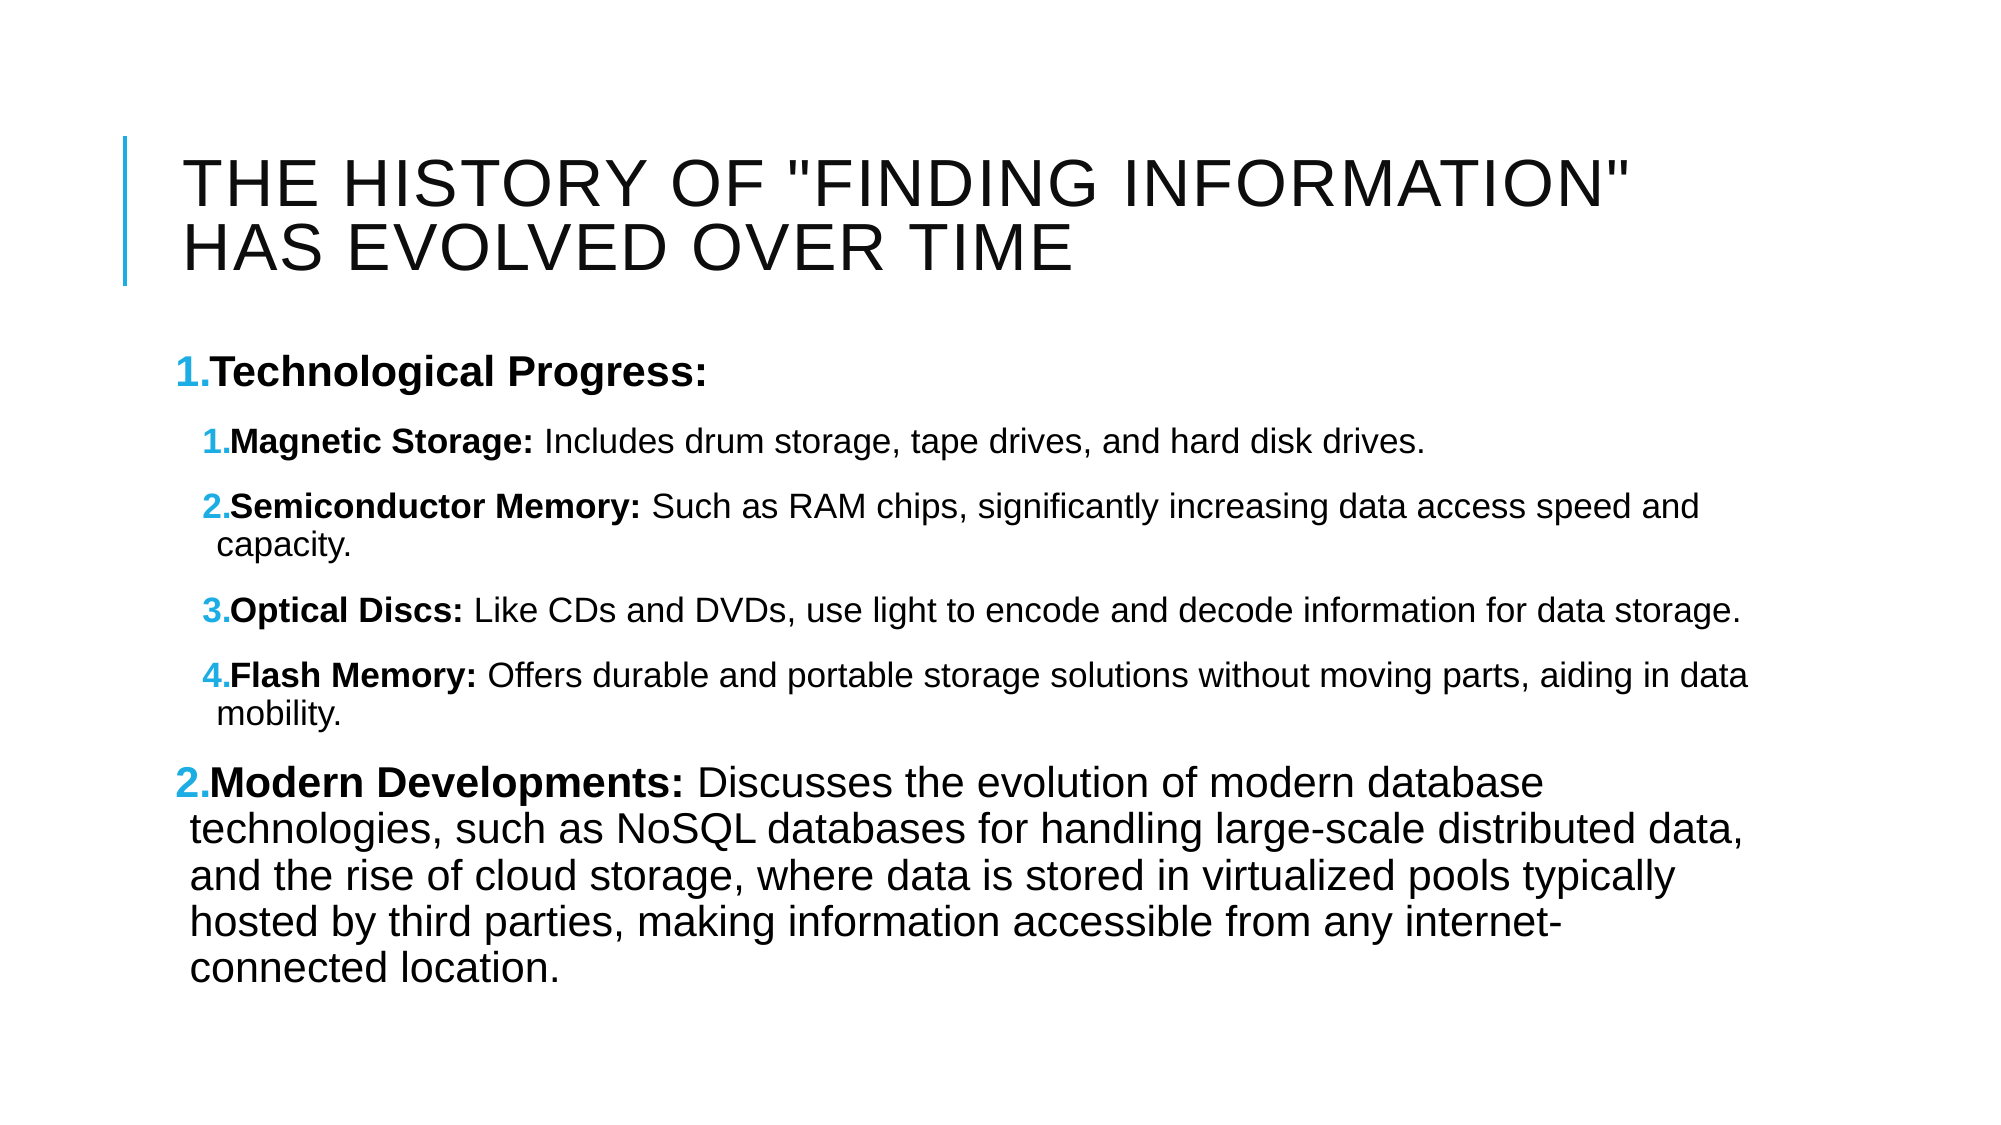

# The history of "finding information" has evolved over time
Technological Progress:
Magnetic Storage: Includes drum storage, tape drives, and hard disk drives.
Semiconductor Memory: Such as RAM chips, significantly increasing data access speed and capacity.
Optical Discs: Like CDs and DVDs, use light to encode and decode information for data storage.
Flash Memory: Offers durable and portable storage solutions without moving parts, aiding in data mobility.
Modern Developments: Discusses the evolution of modern database technologies, such as NoSQL databases for handling large-scale distributed data, and the rise of cloud storage, where data is stored in virtualized pools typically hosted by third parties, making information accessible from any internet-connected location.